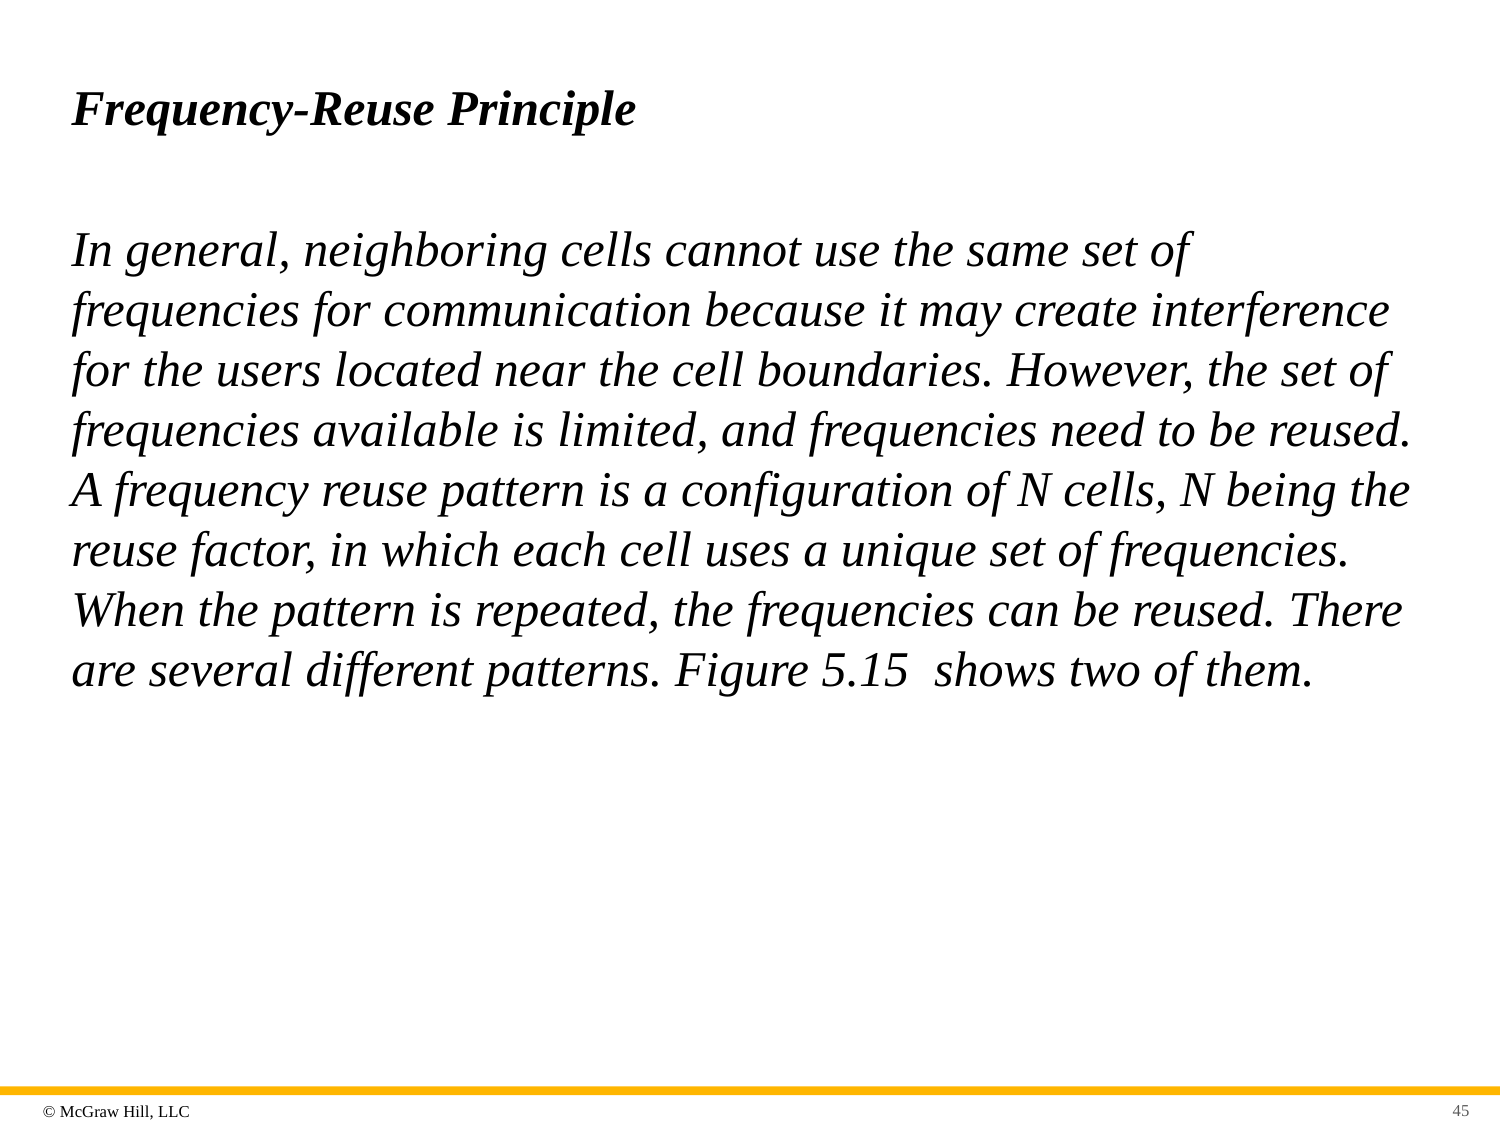

# Frequency-Reuse Principle
In general, neighboring cells cannot use the same set of frequencies for communication because it may create interference for the users located near the cell boundaries. However, the set of frequencies available is limited, and frequencies need to be reused. A frequency reuse pattern is a configuration of N cells, N being the reuse factor, in which each cell uses a unique set of frequencies. When the pattern is repeated, the frequencies can be reused. There are several different patterns. Figure 5.15  shows two of them.
45